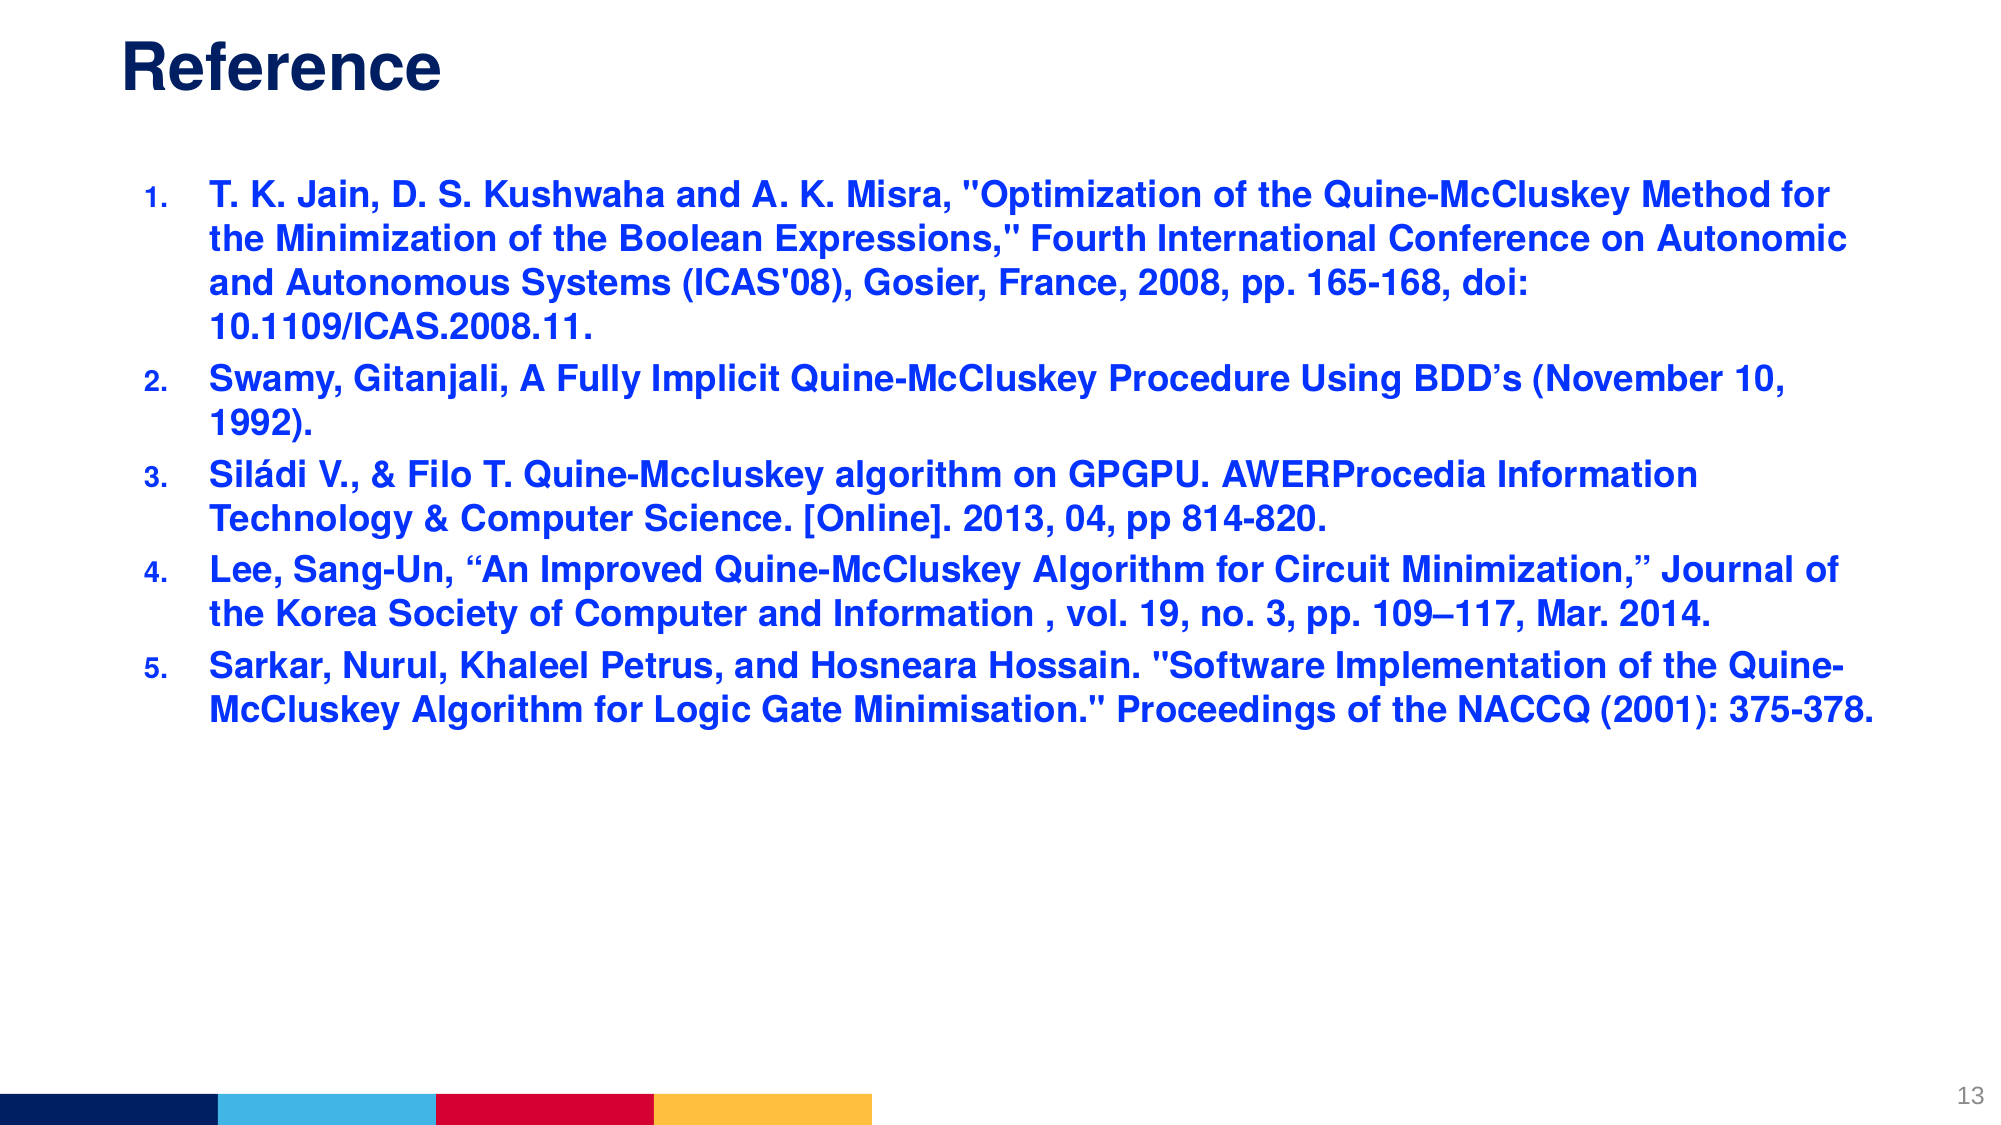

# Reference
T. K. Jain, D. S. Kushwaha and A. K. Misra, "Optimization of the Quine-McCluskey Method for the Minimization of the Boolean Expressions," Fourth International Conference on Autonomic and Autonomous Systems (ICAS'08), Gosier, France, 2008, pp. 165-168, doi: 10.1109/ICAS.2008.11.
Swamy, Gitanjali, A Fully Implicit Quine-McCluskey Procedure Using BDD’s (November 10, 1992).
Siládi V., & Filo T. Quine-Mccluskey algorithm on GPGPU. AWERProcedia Information Technology & Computer Science. [Online]. 2013, 04, pp 814-820.
Lee, Sang-Un, “An Improved Quine-McCluskey Algorithm for Circuit Minimization,” Journal of the Korea Society of Computer and Information , vol. 19, no. 3, pp. 109–117, Mar. 2014.
Sarkar, Nurul, Khaleel Petrus, and Hosneara Hossain. "Software Implementation of the Quine-McCluskey Algorithm for Logic Gate Minimisation." Proceedings of the NACCQ (2001): 375-378.

13